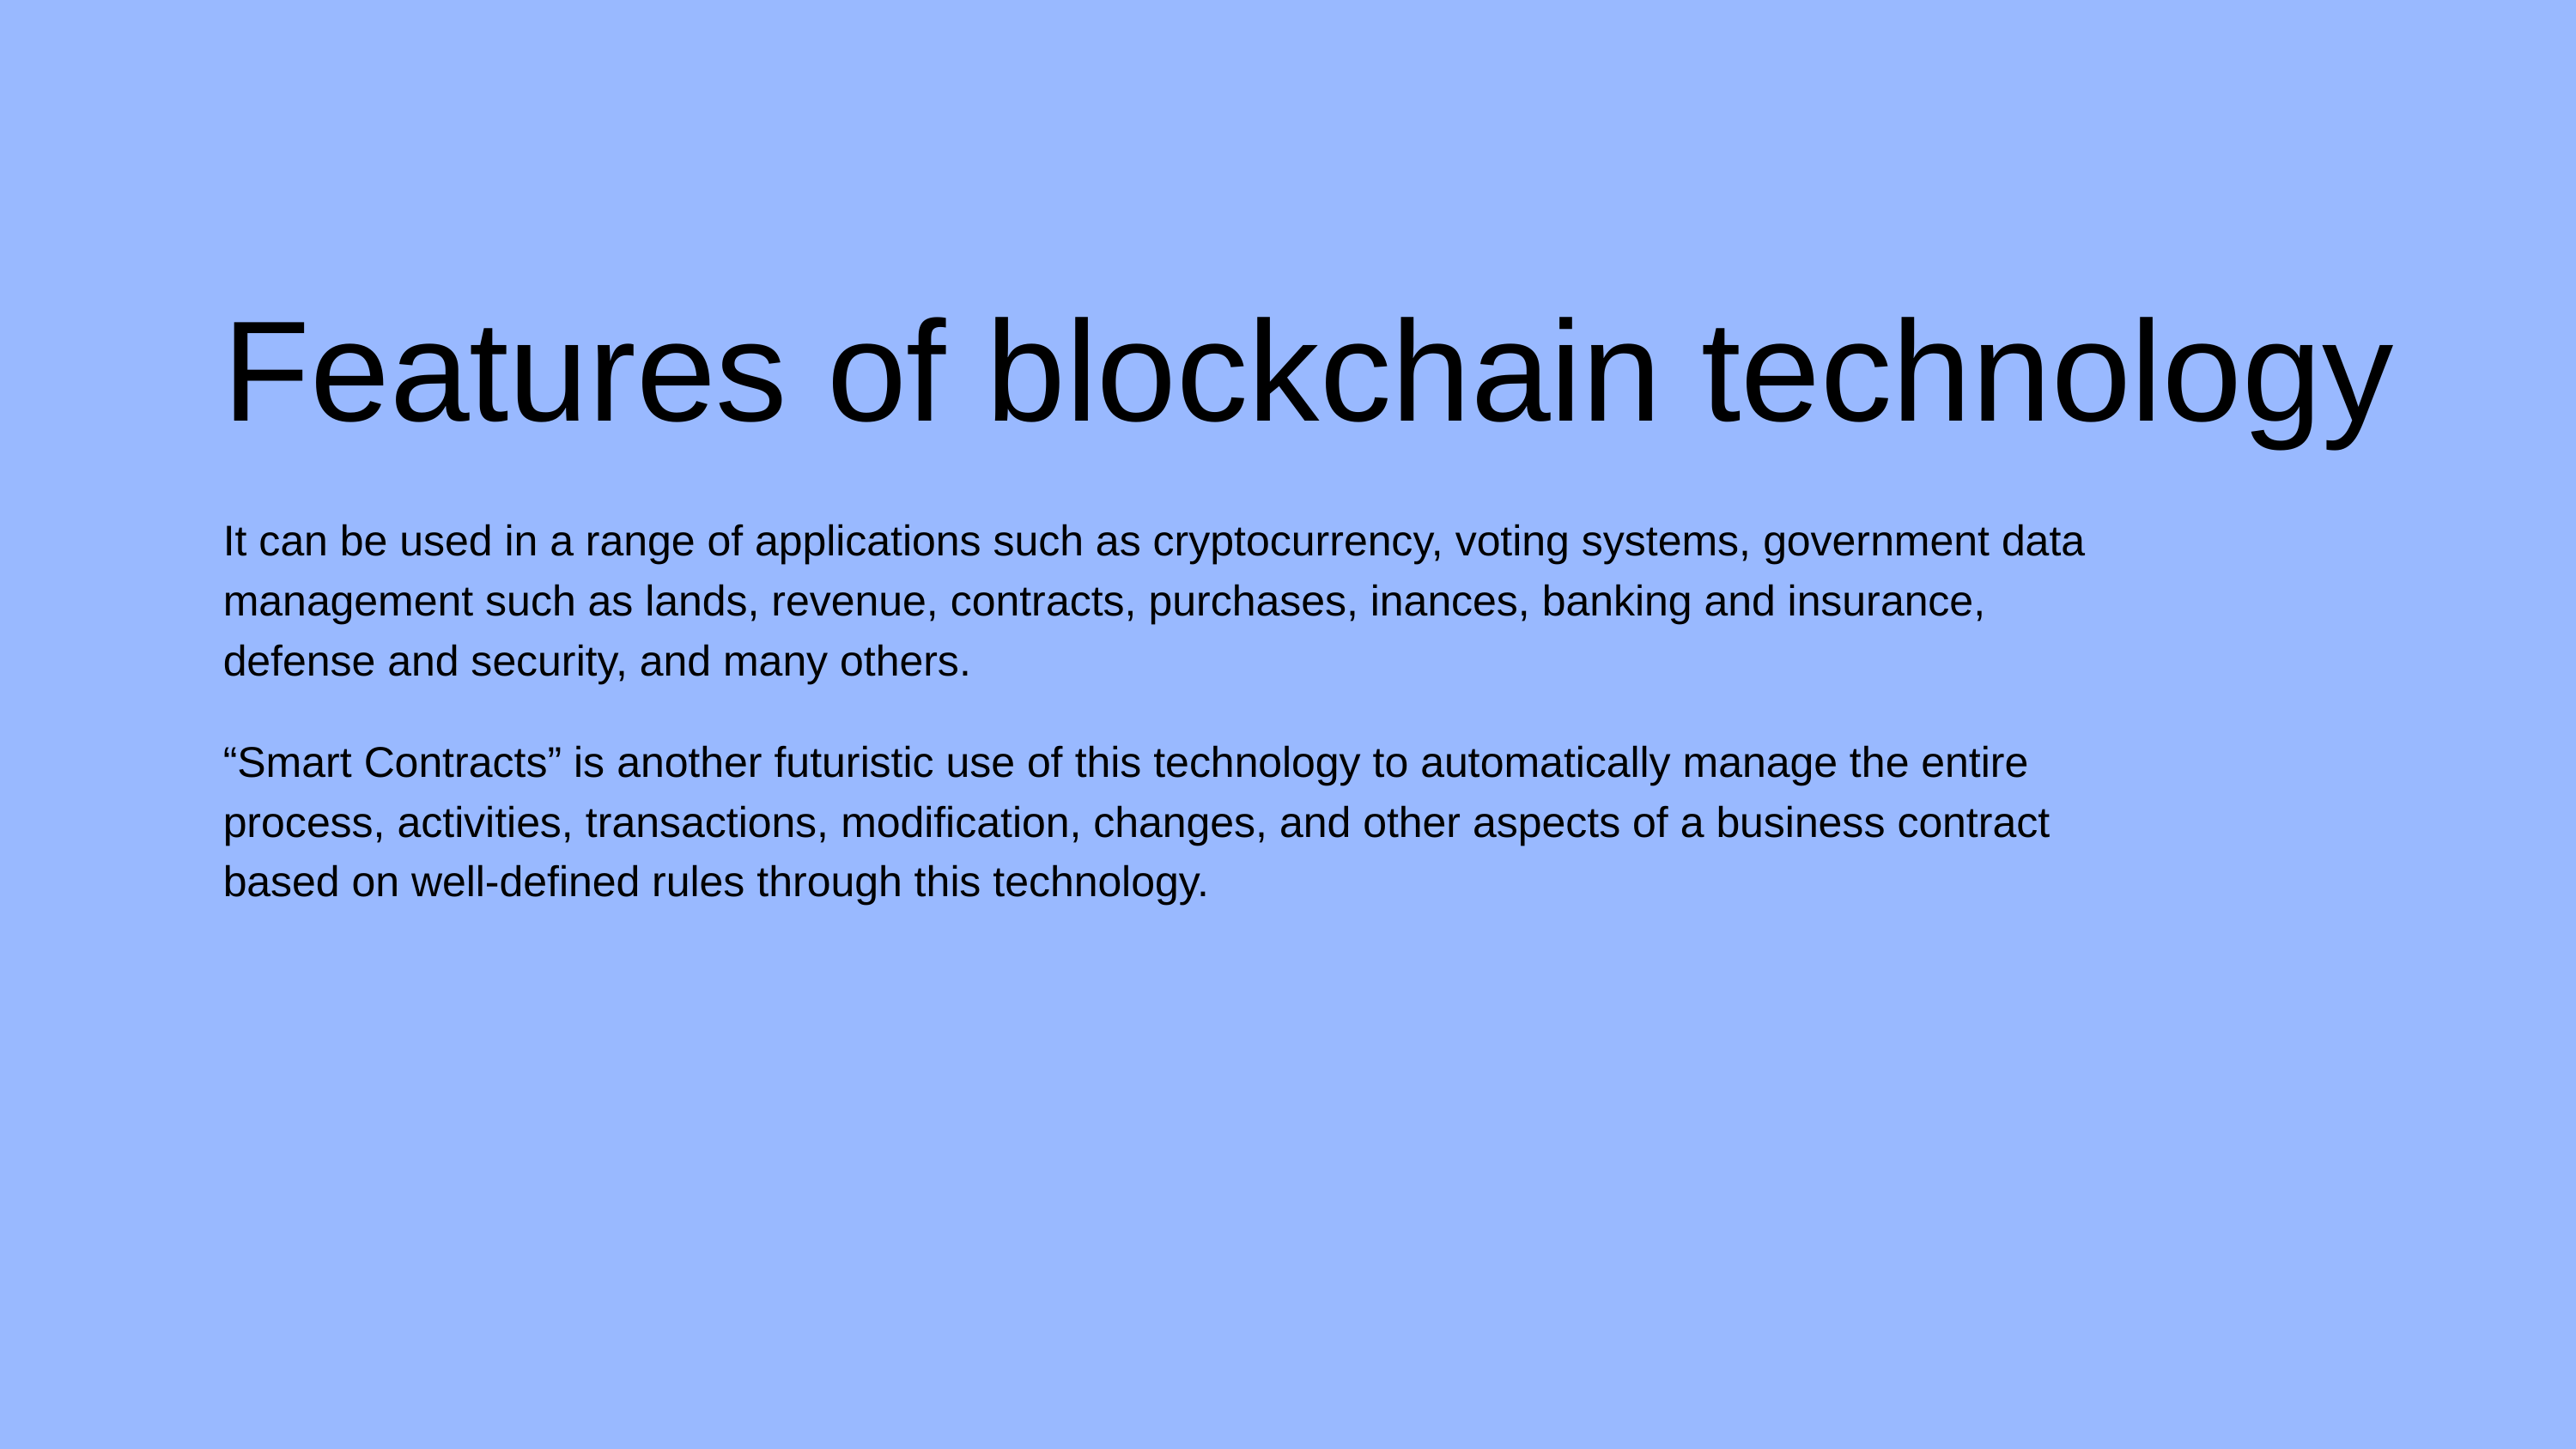

Features of blockchain technology
It can be used in a range of applications such as cryptocurrency, voting systems, government data management such as lands, revenue, contracts, purchases, inances, banking and insurance, defense and security, and many others.
“Smart Contracts” is another futuristic use of this technology to automatically manage the entire process, activities, transactions, modification, changes, and other aspects of a business contract based on well-defined rules through this technology.